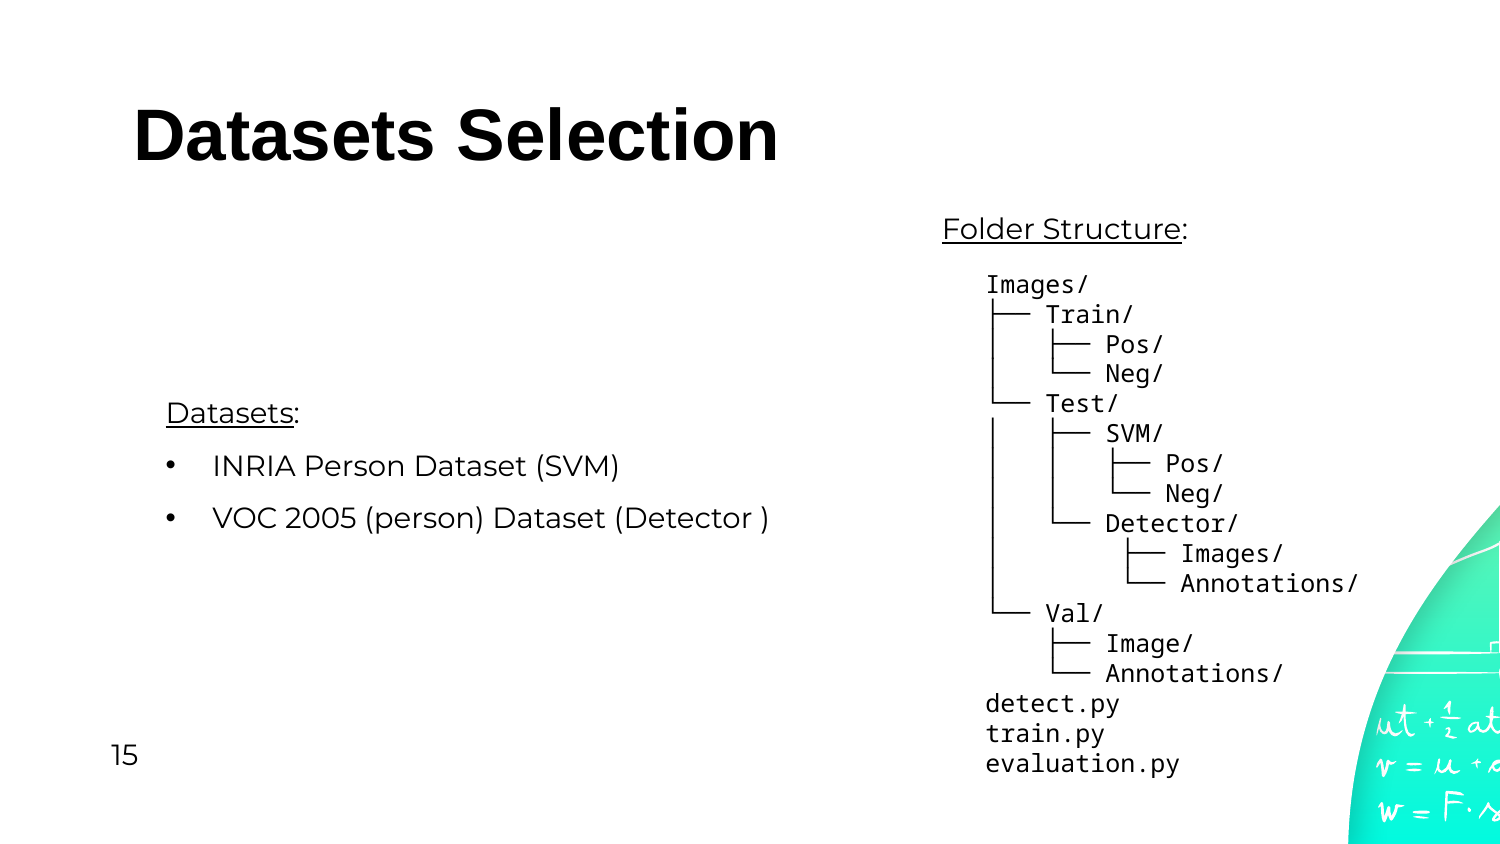

# Datasets Selection
Folder Structure:
Images/
├── Train/
│   ├── Pos/
│   └── Neg/
└── Test/
│   ├── SVM/
│   │   ├── Pos/
│   │   └── Neg/
│   └── Detector/
│        ├── Images/
│        └── Annotations/
└── Val/
    ├── Image/
    └── Annotations/
detect.py
train.py
evaluation.py
Datasets:
INRIA Person Dataset (SVM)
VOC 2005 (person) Dataset (Detector )
15